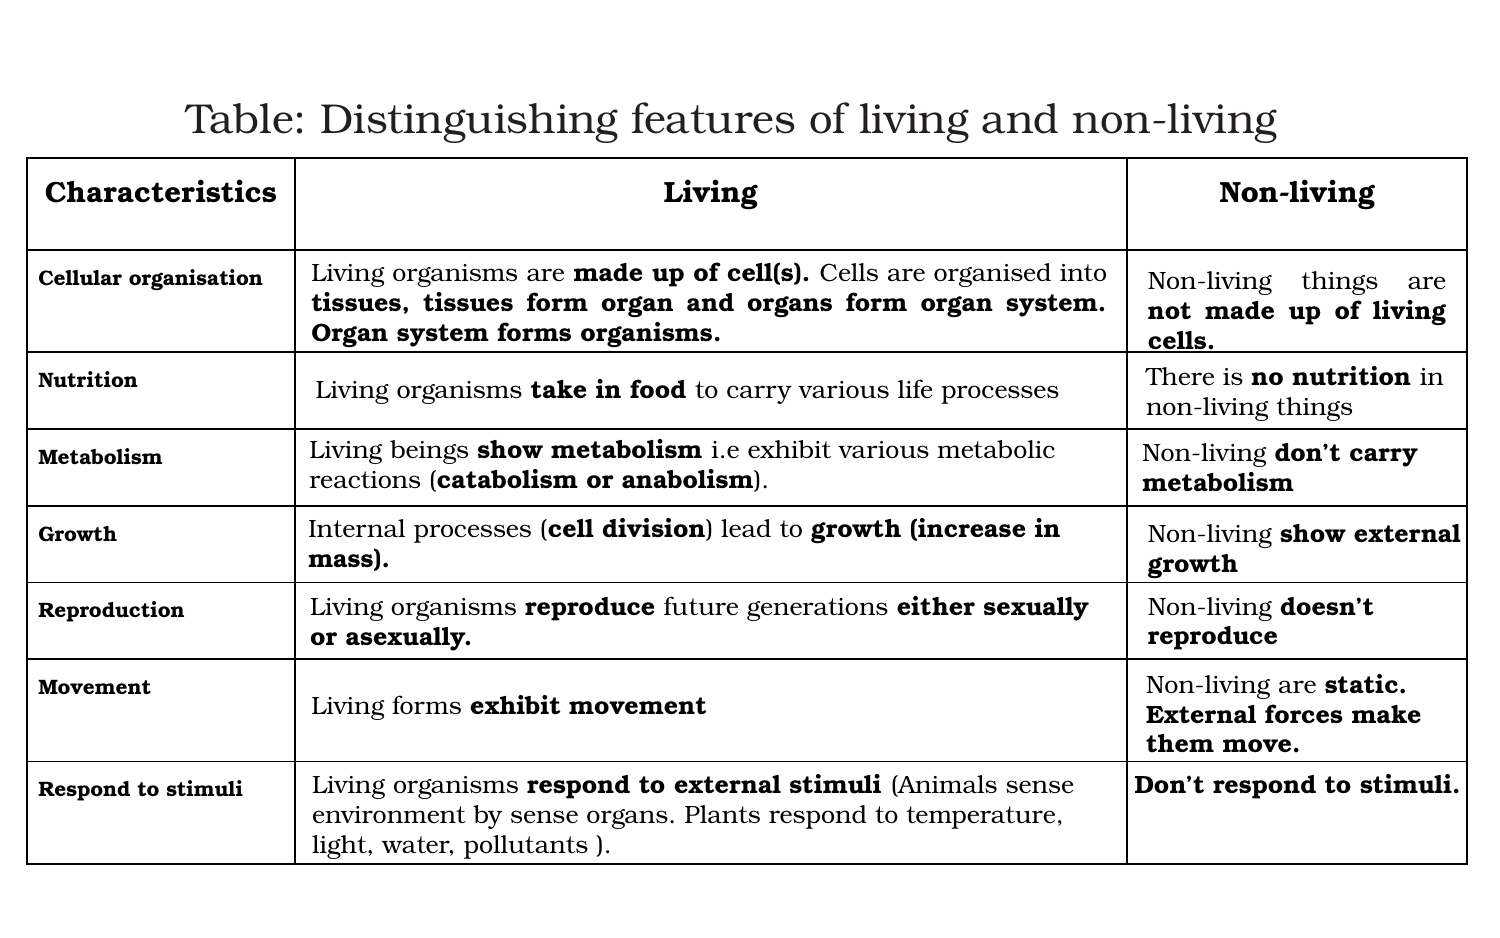

Table: Distinguishing features of living and non-living
| Characteristics | Living | Non-living |
| --- | --- | --- |
| Cellular organisation |  |  |
| Nutrition |  |  |
| Metabolism |  |  |
| Growth |  |  |
| Reproduction |  |  |
| Movement |  |  |
| Respond to stimuli |  |  |
Living organisms are made up of cell(s). Cells are organised into tissues, tissues form organ and organs form organ system. Organ system forms organisms.
Non-living things are not made up of living cells.
There is no nutrition in non-living things
Living organisms take in food to carry various life processes
Living beings show metabolism i.e exhibit various metabolic reactions (catabolism or anabolism).
Non-living don’t carry metabolism
Internal processes (cell division) lead to growth (increase in mass).
Non-living show external growth
Non-living doesn’t reproduce
Living organisms reproduce future generations either sexually or asexually.
Non-living are static. External forces make them move.
Living forms exhibit movement
Living organisms respond to external stimuli (Animals sense environment by sense organs. Plants respond to temperature, light, water, pollutants ).
Don’t respond to stimuli.